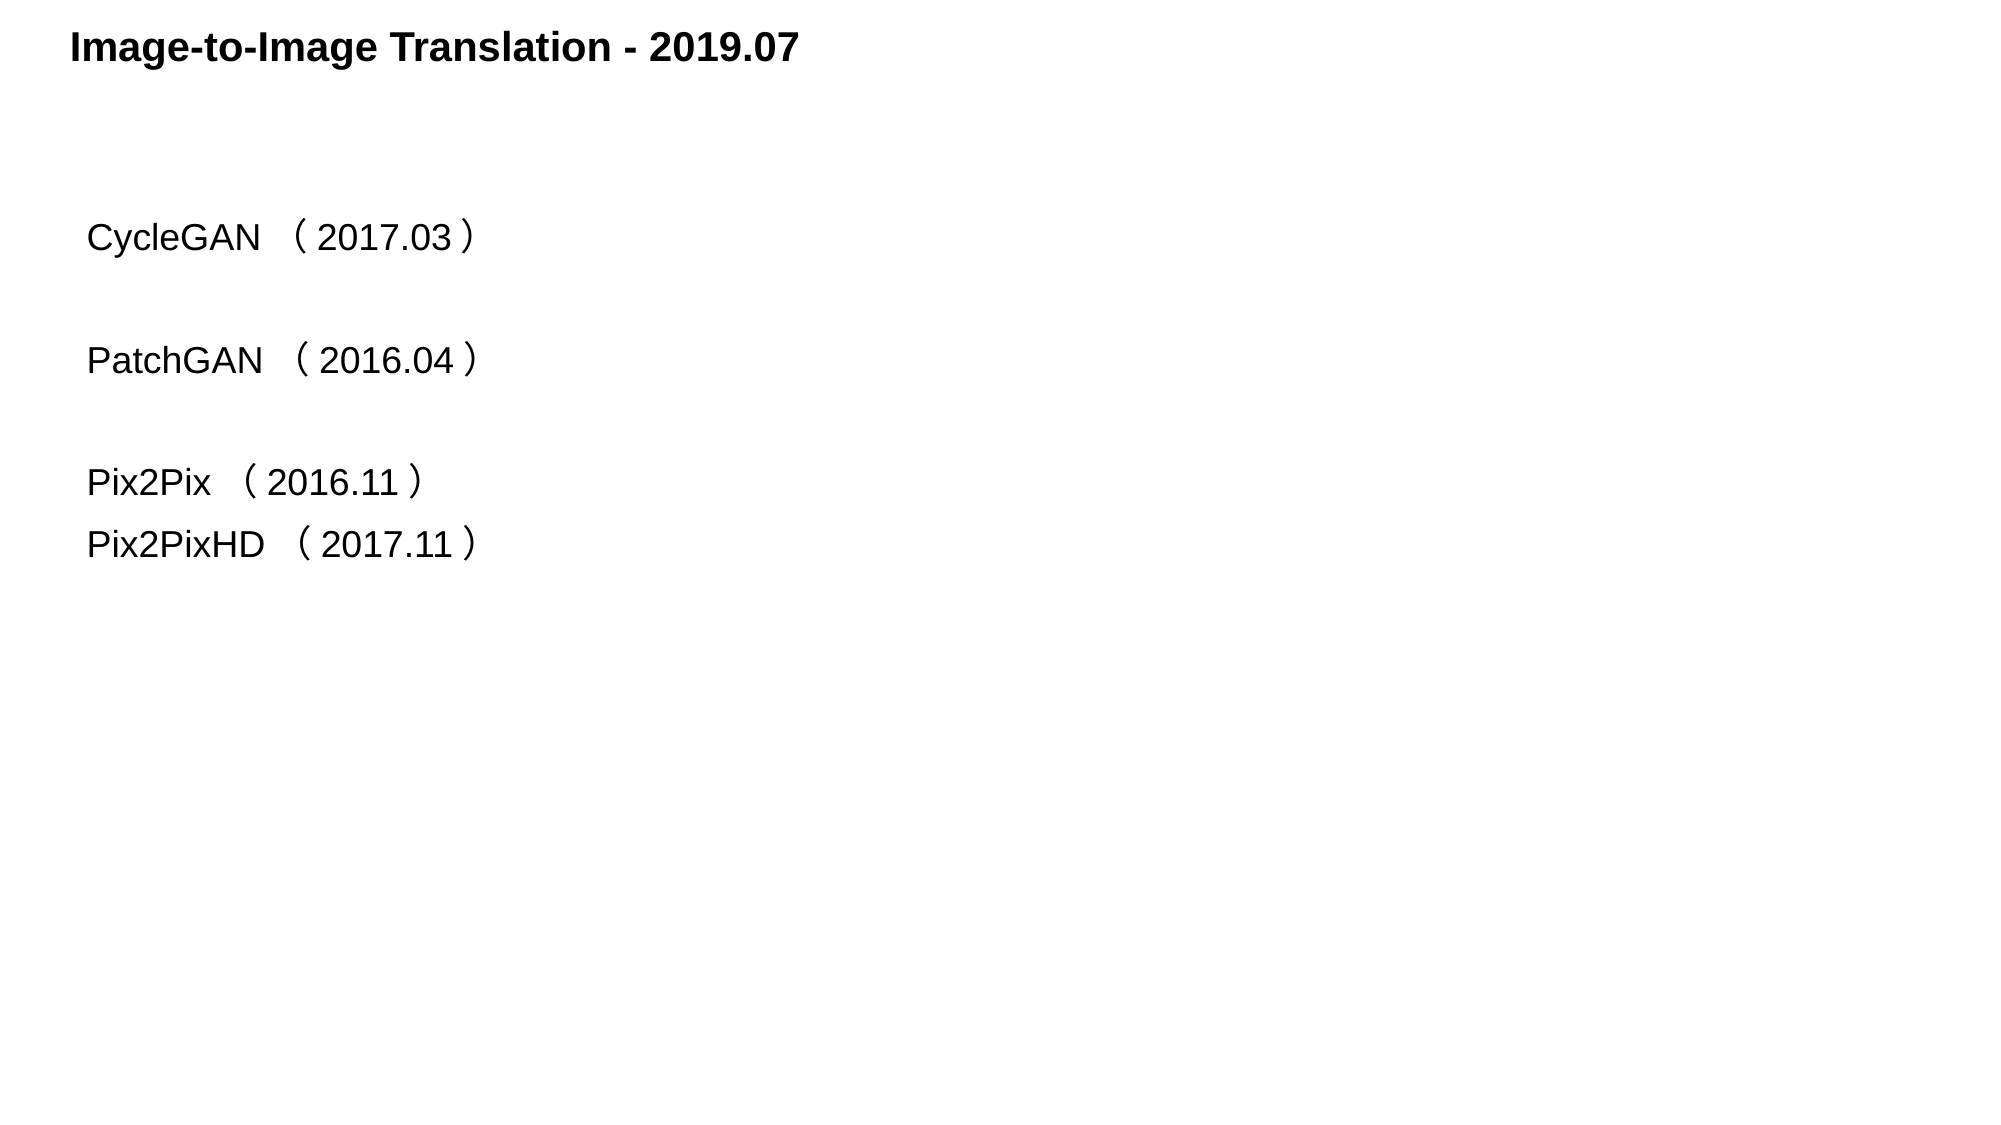

Image-to-Image Translation - 2019.07
CycleGAN（2017.03）

PatchGAN（2016.04）

Pix2Pix（2016.11）
Pix2PixHD（2017.11）